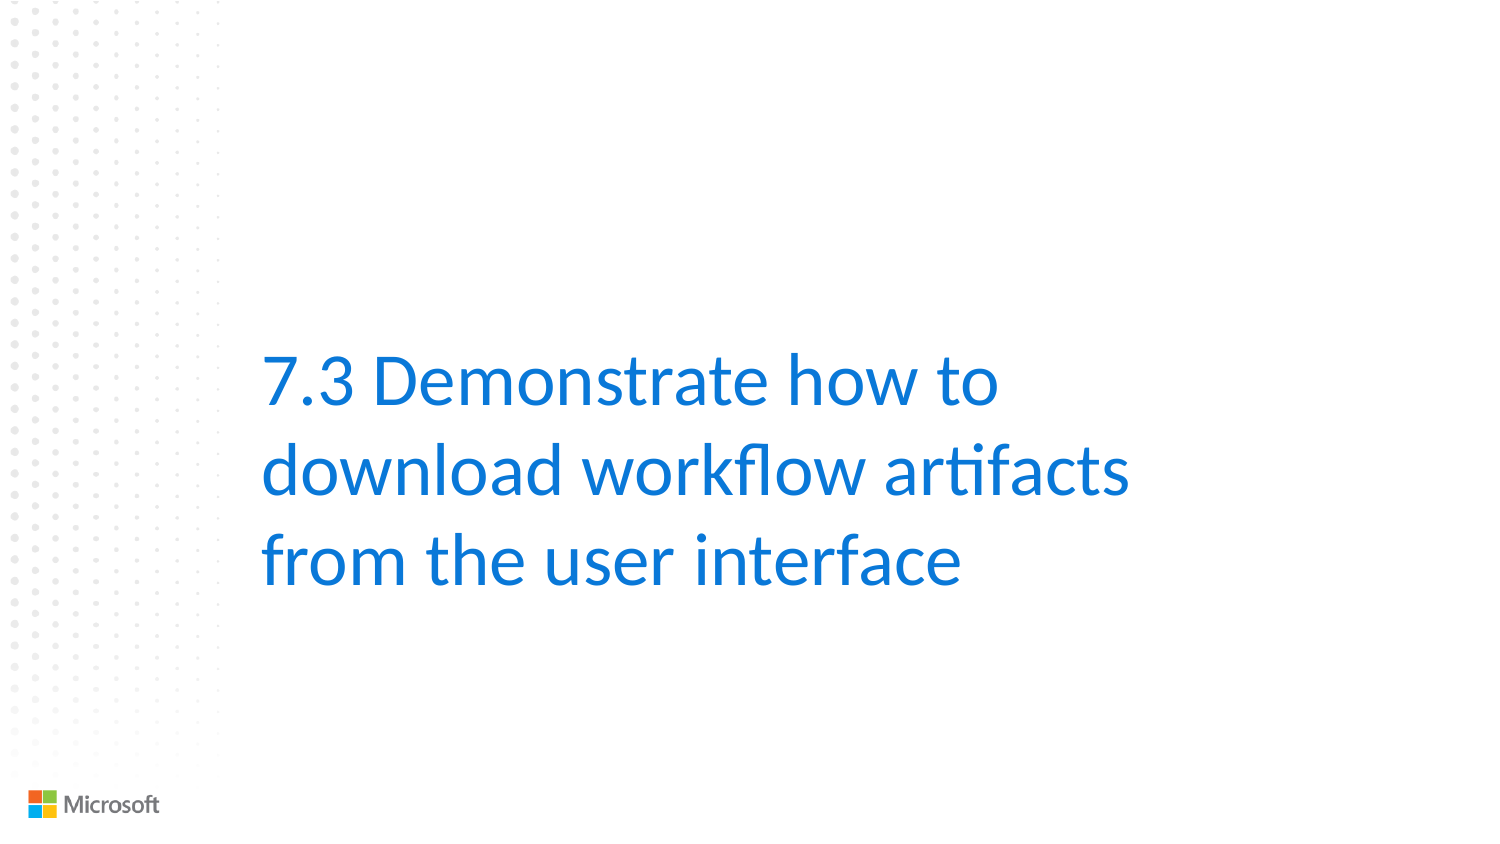

7.3 Demonstrate how to download workflow artifacts from the user interface